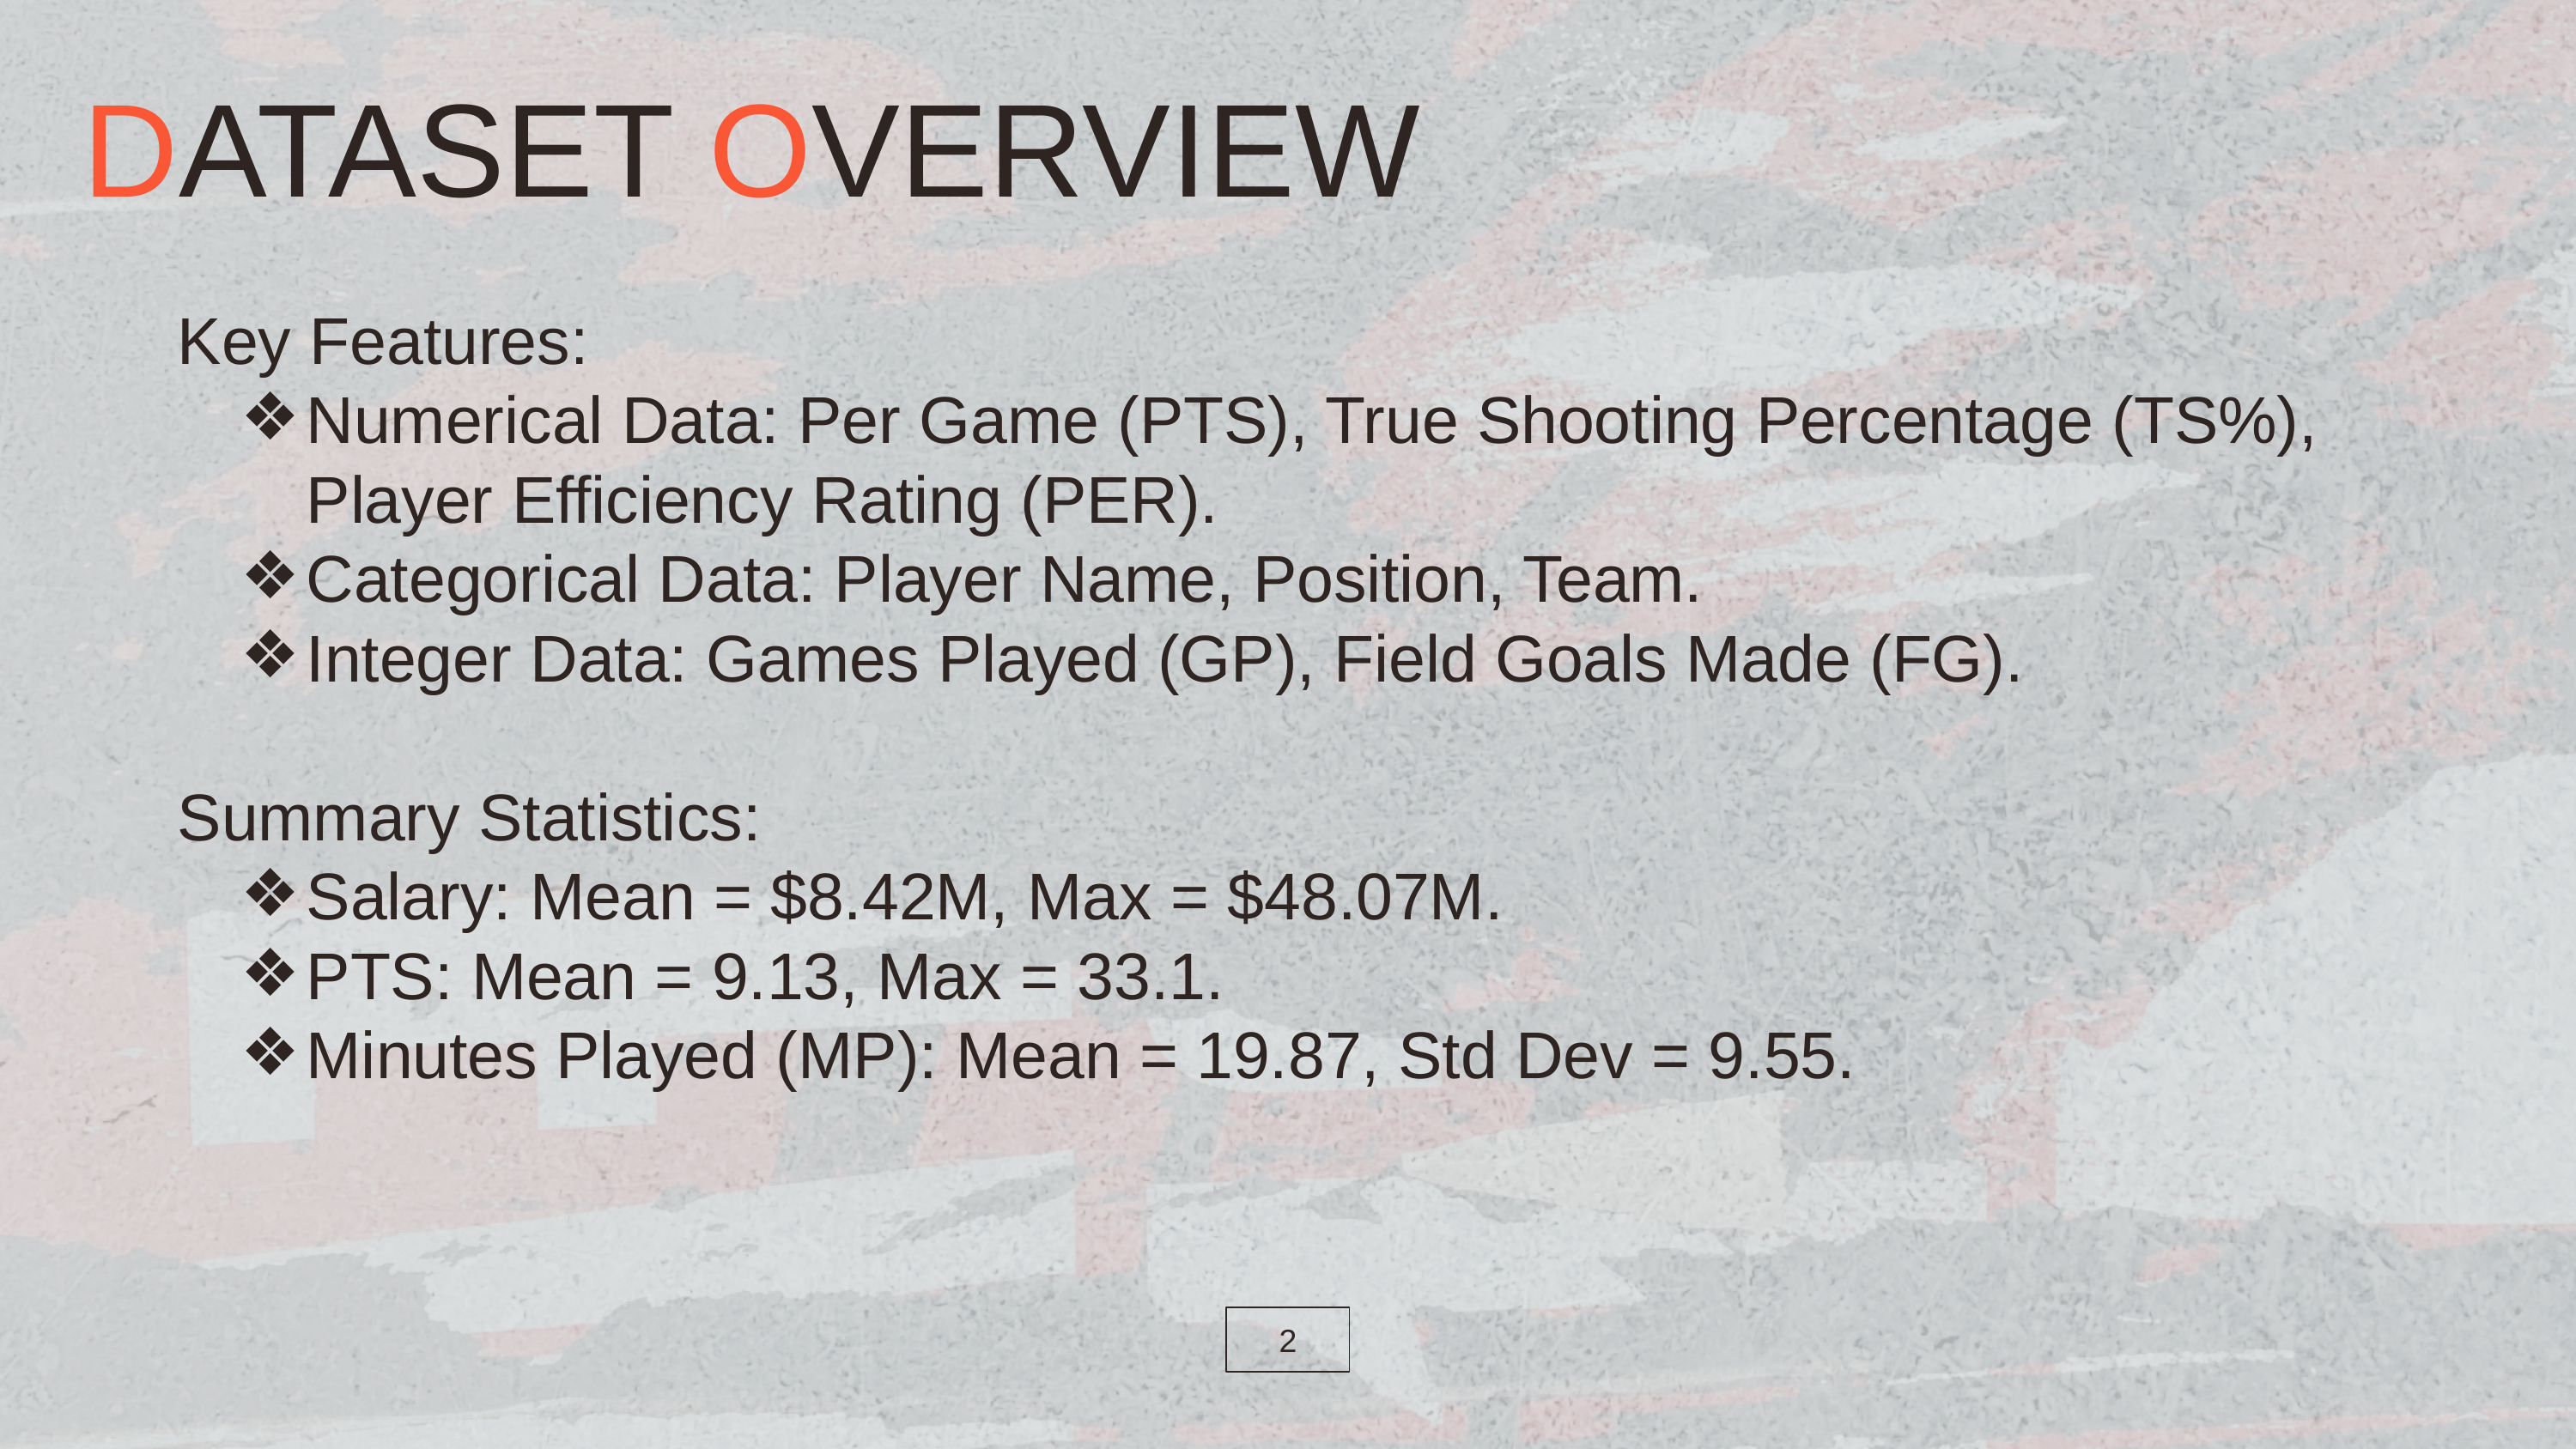

DATASET OVERVIEW
Key Features:
Numerical Data: Per Game (PTS), True Shooting Percentage (TS%), Player Efficiency Rating (PER).
Categorical Data: Player Name, Position, Team.
Integer Data: Games Played (GP), Field Goals Made (FG).

Summary Statistics:
Salary: Mean = $8.42M, Max = $48.07M.
PTS: Mean = 9.13, Max = 33.1.
Minutes Played (MP): Mean = 19.87, Std Dev = 9.55.

2